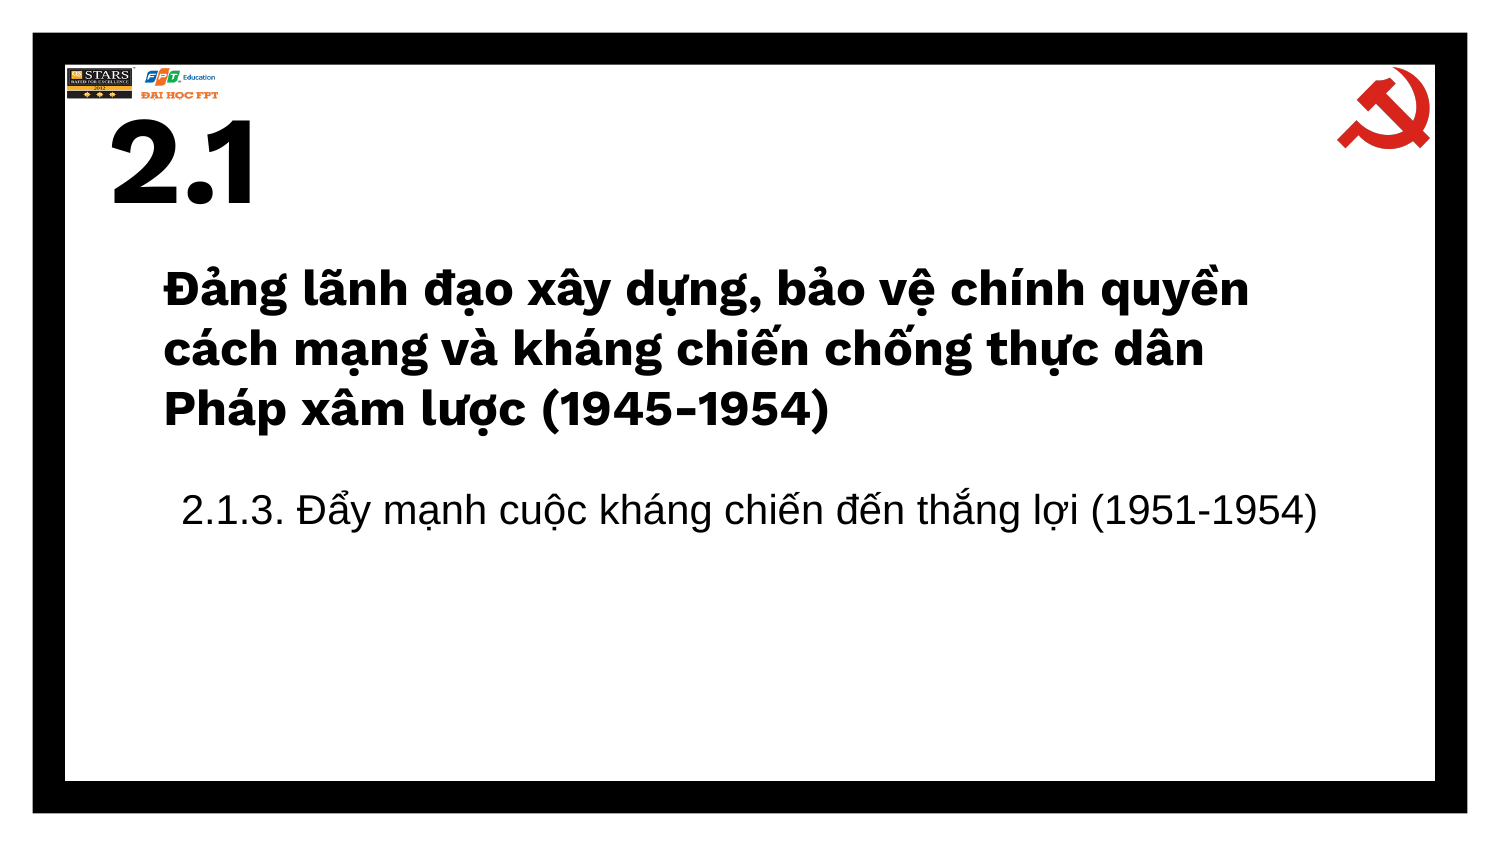

2.1
# Đảng lãnh đạo xây dựng, bảo vệ chính quyền cách mạng và kháng chiến chống thực dân Pháp xâm lược (1945-1954)
2.1.3. Đẩy mạnh cuộc kháng chiến đến thắng lợi (1951-1954)